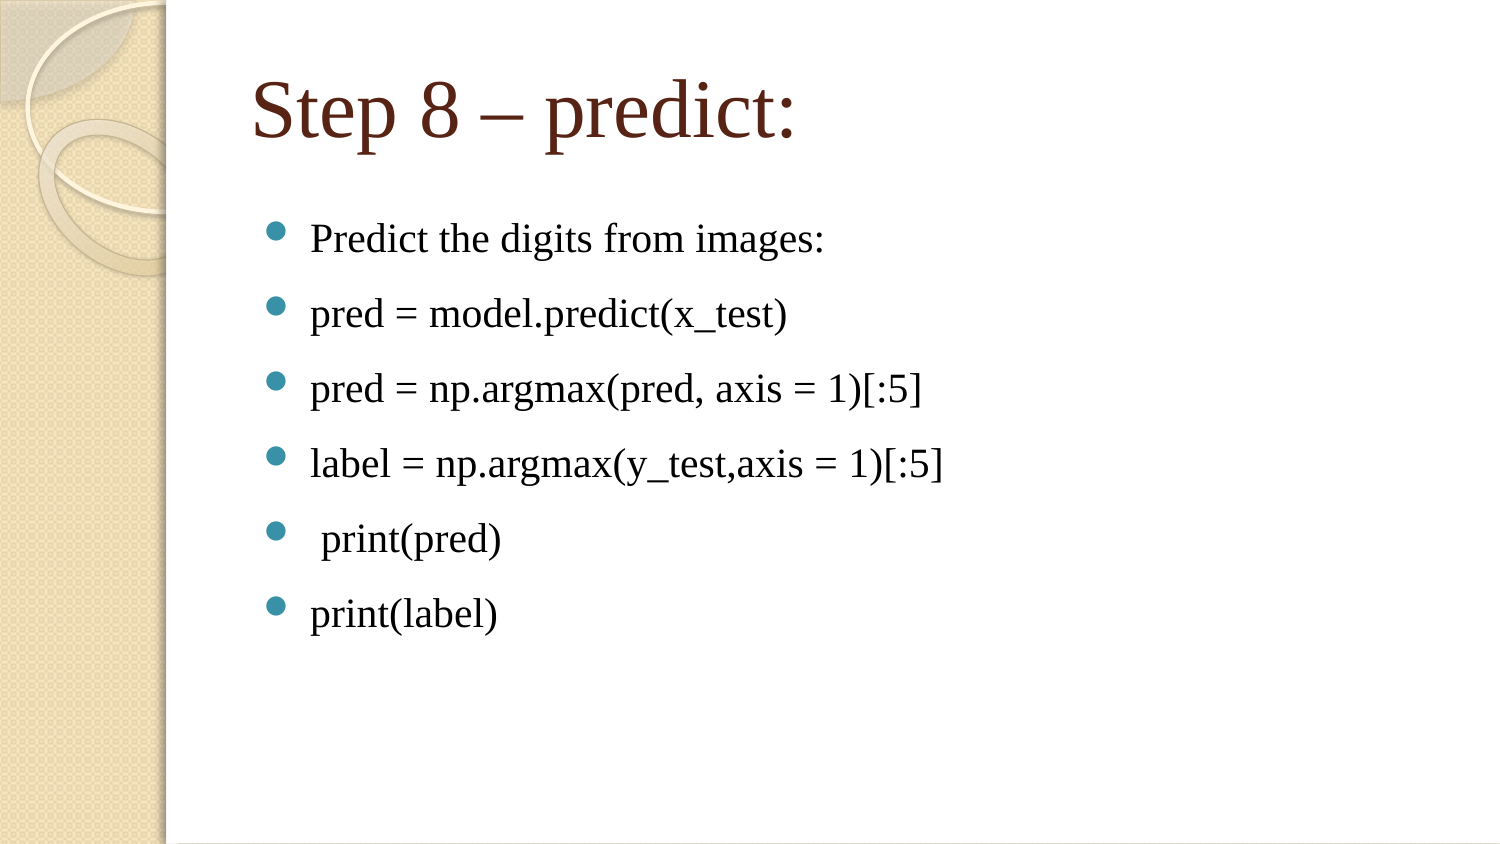

# Step 8 – predict:
Predict the digits from images:
pred = model.predict(x_test)
pred = np.argmax(pred, axis = 1)[:5]
label = np.argmax(y_test,axis = 1)[:5]
 print(pred)
print(label)